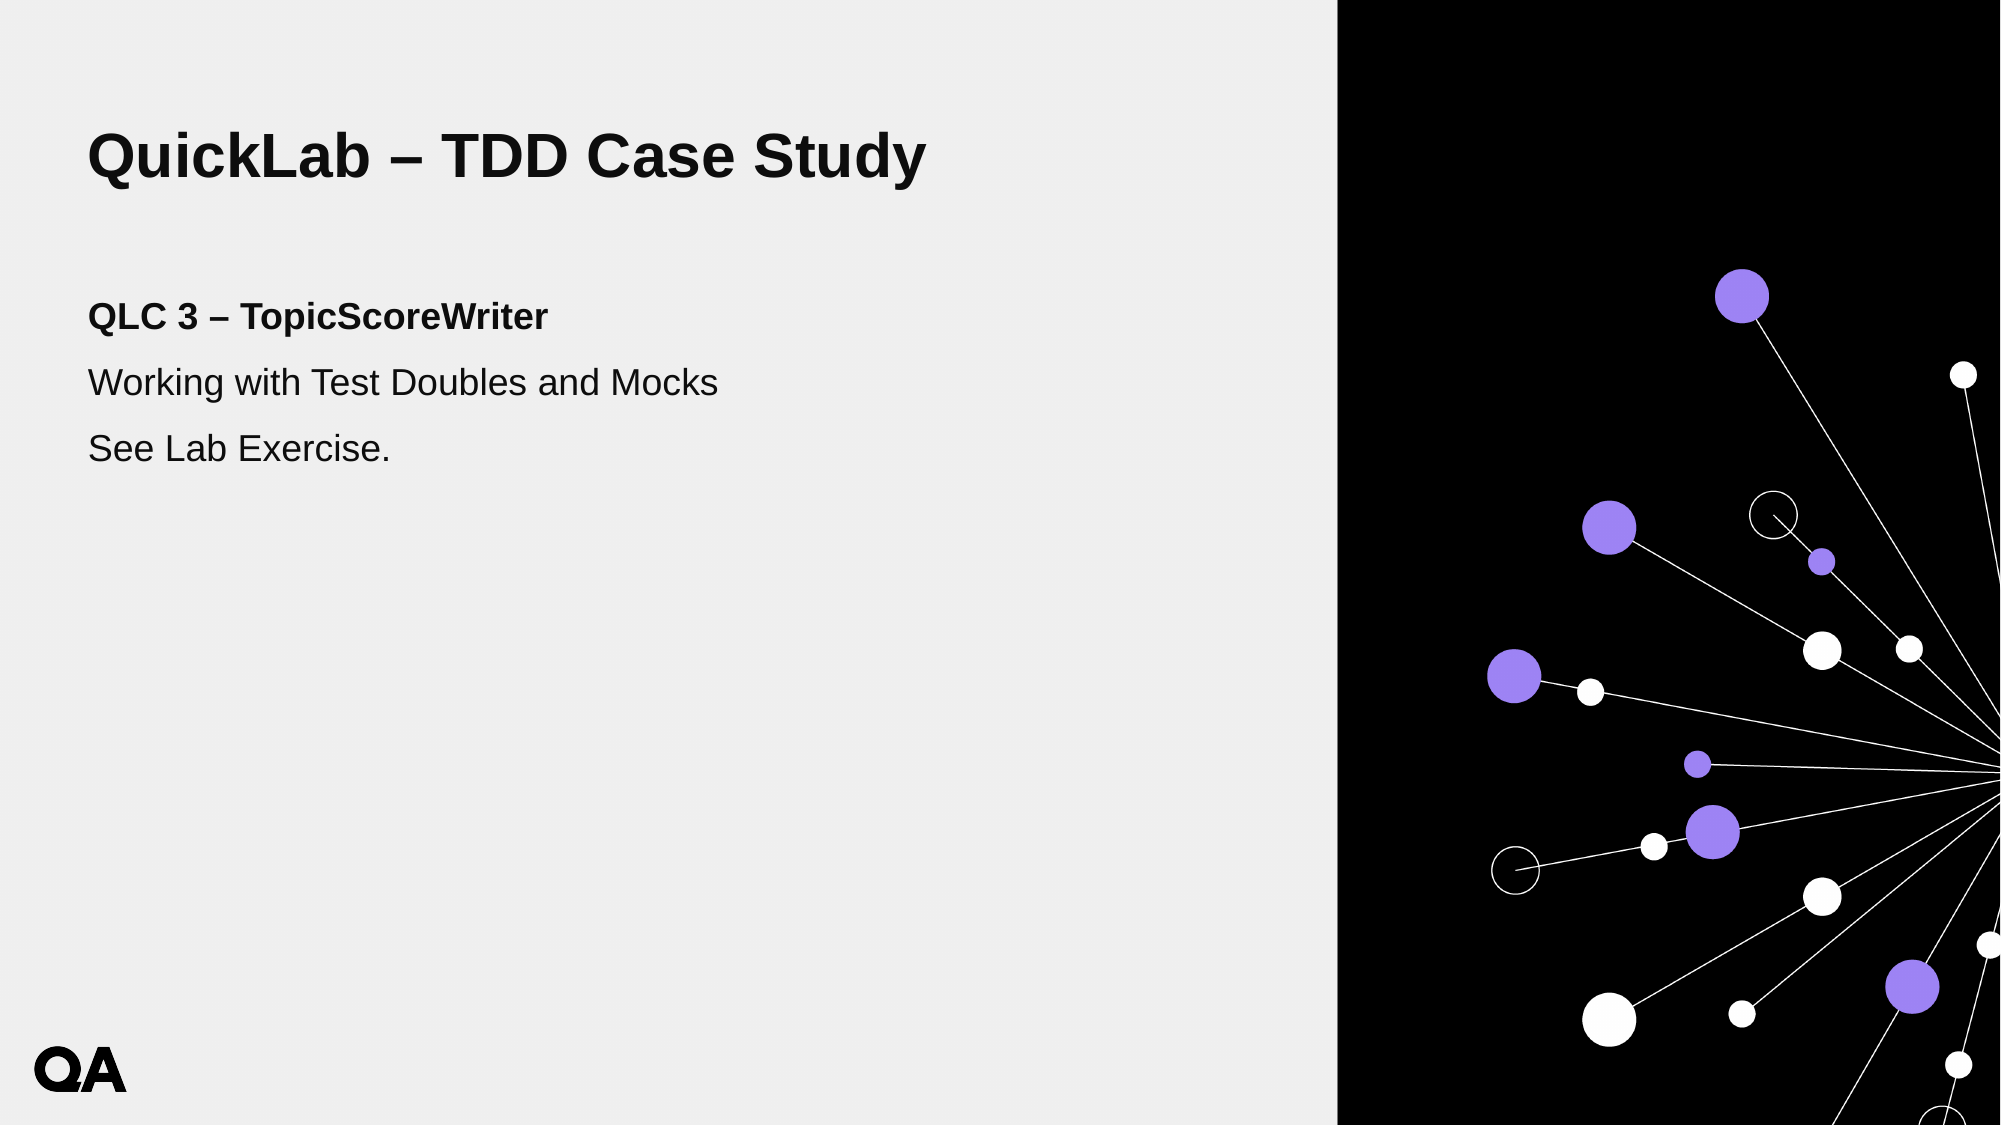

# QuickLab – TDD Case Study
QLC 3 – TopicScoreWriter
Working with Test Doubles and Mocks
See Lab Exercise.